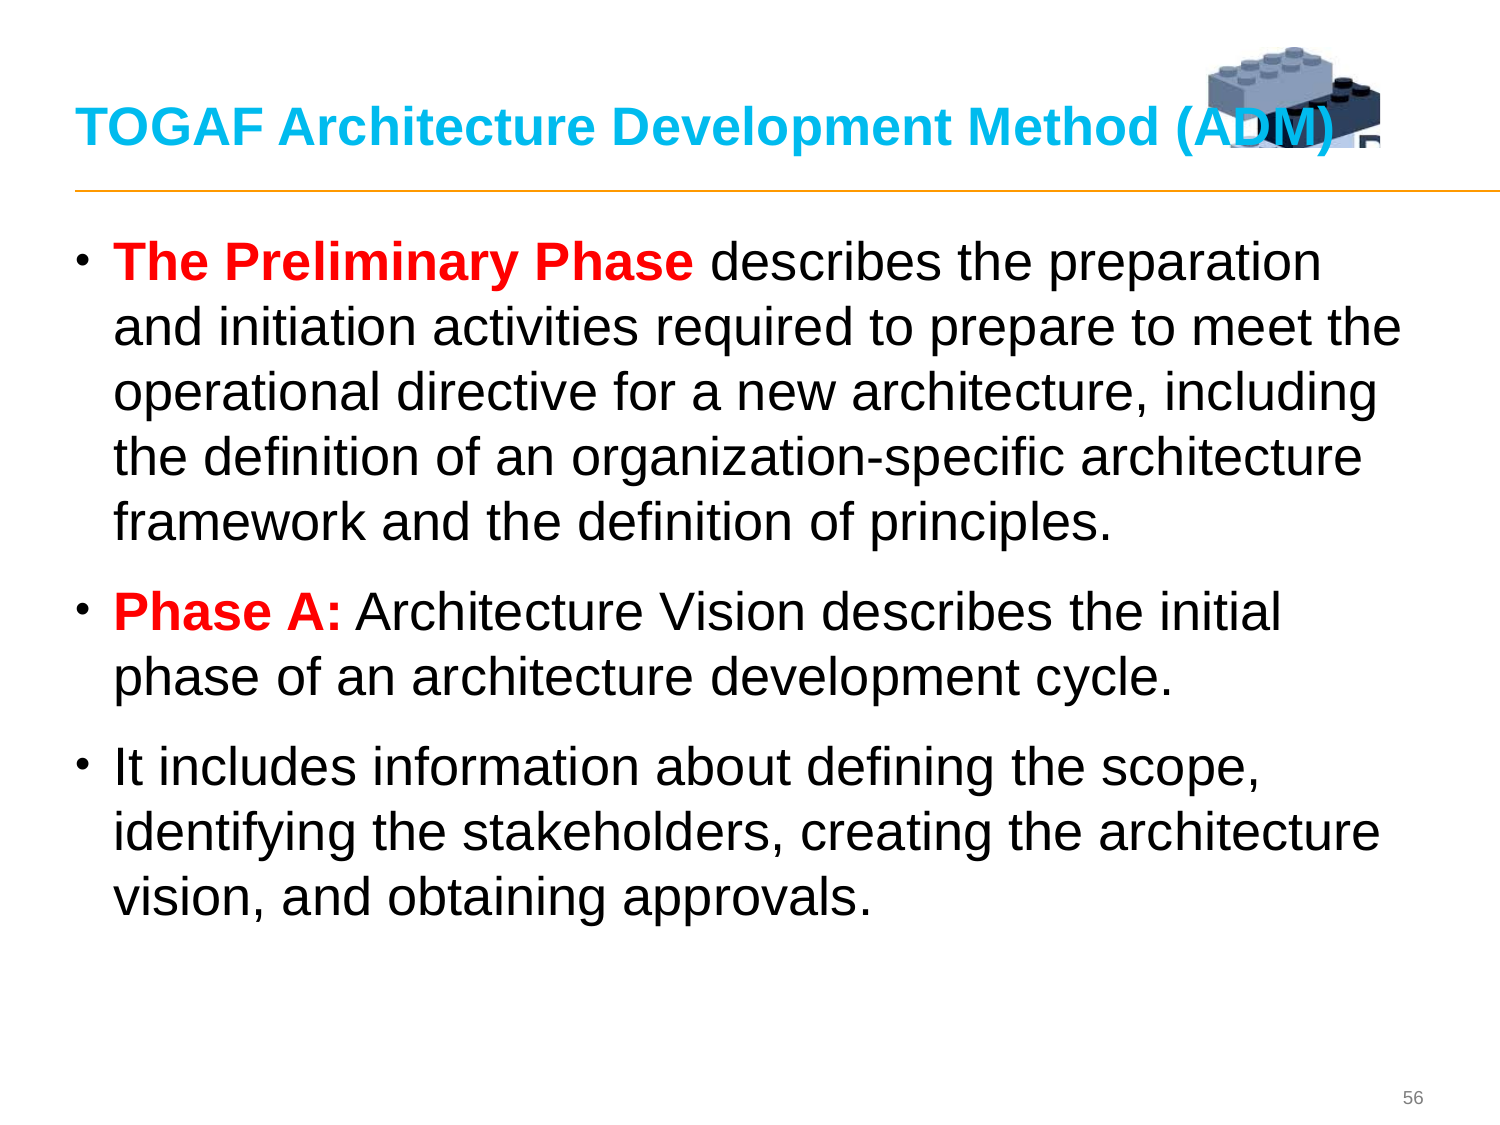

# TOGAF Architecture Development Method (ADM)
The Preliminary Phase describes the preparation and initiation activities required to prepare to meet the operational directive for a new architecture, including the definition of an organization-specific architecture framework and the definition of principles.
Phase A: Architecture Vision describes the initial phase of an architecture development cycle.
It includes information about defining the scope, identifying the stakeholders, creating the architecture vision, and obtaining approvals.